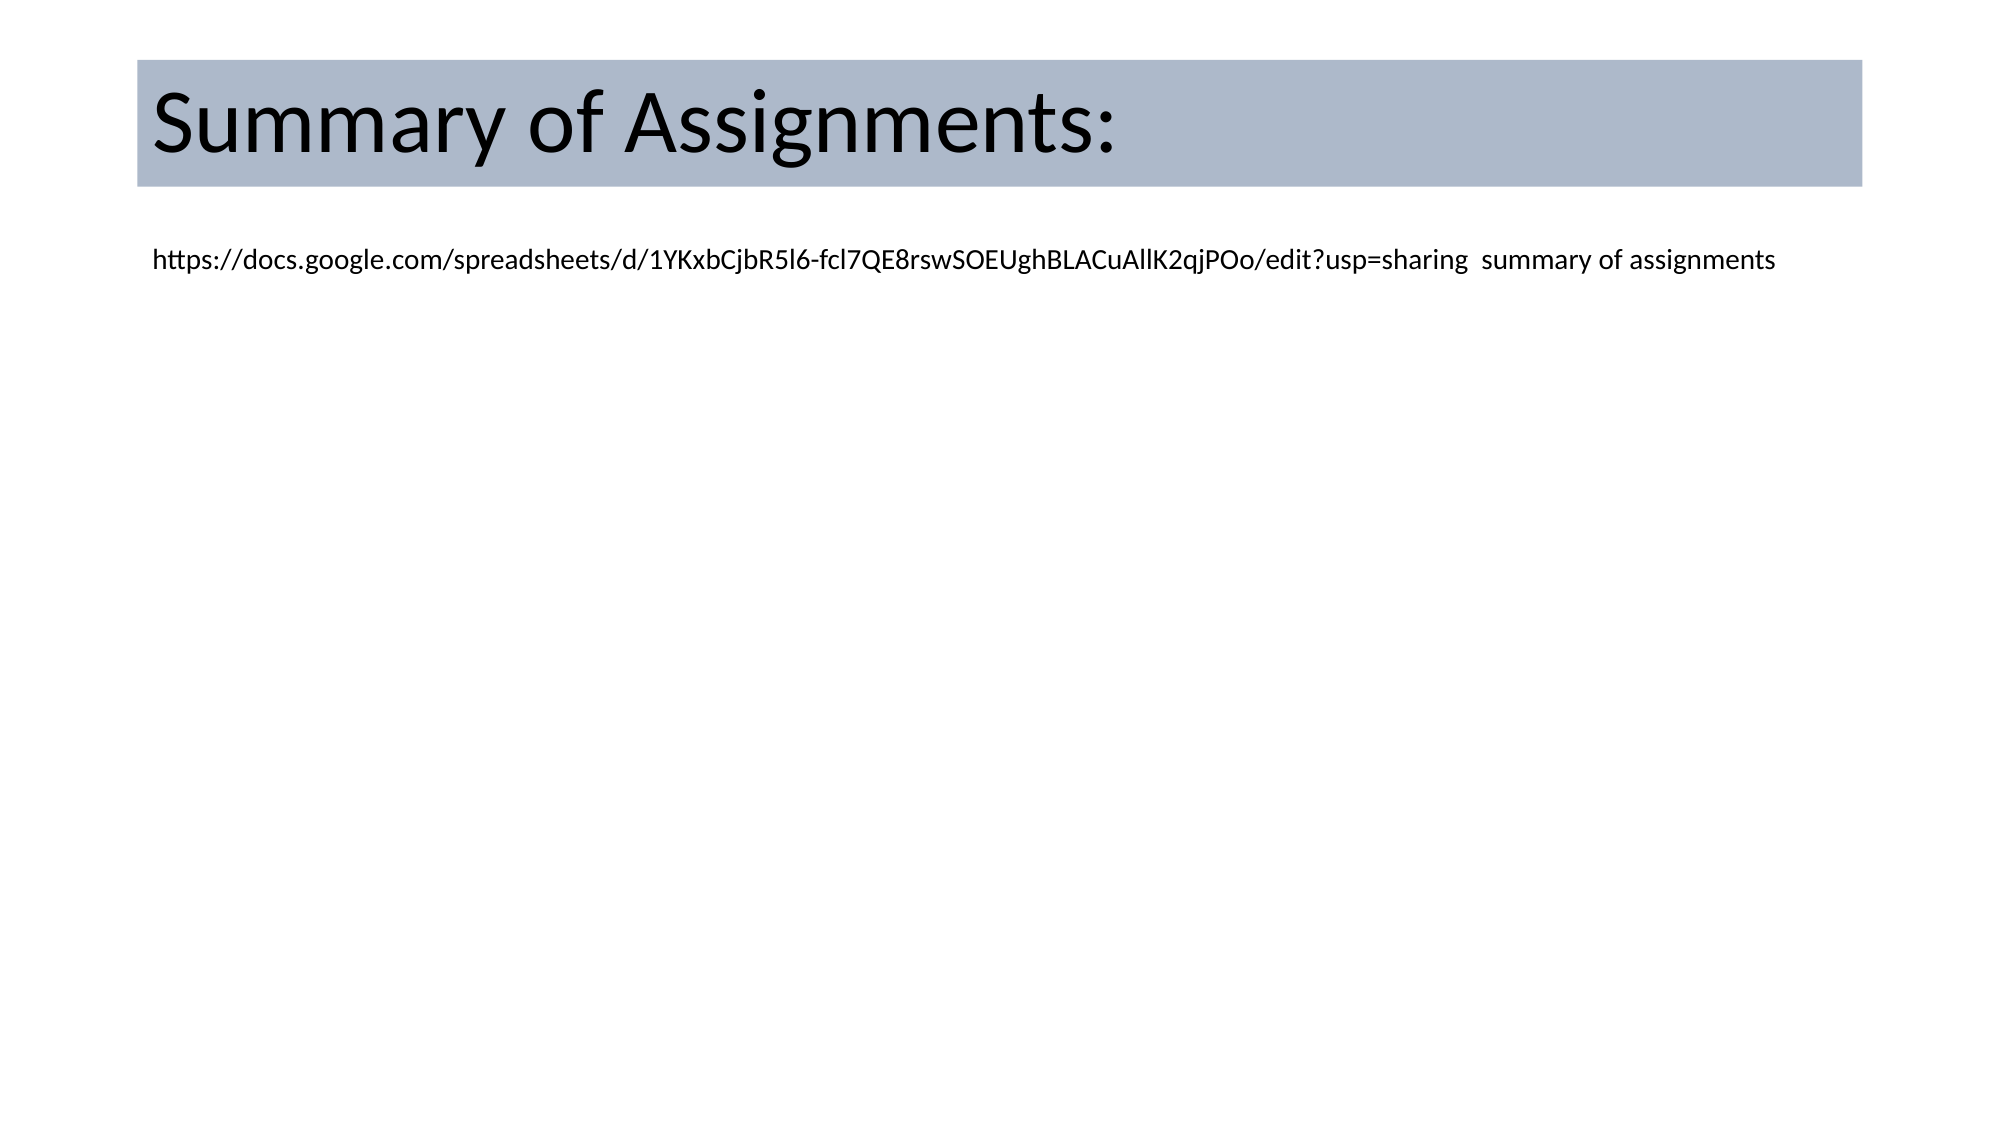

# Summary of Assignments:
https://docs.google.com/spreadsheets/d/1YKxbCjbR5l6-fcl7QE8rswSOEUghBLACuAllK2qjPOo/edit?usp=sharing  summary of assignments